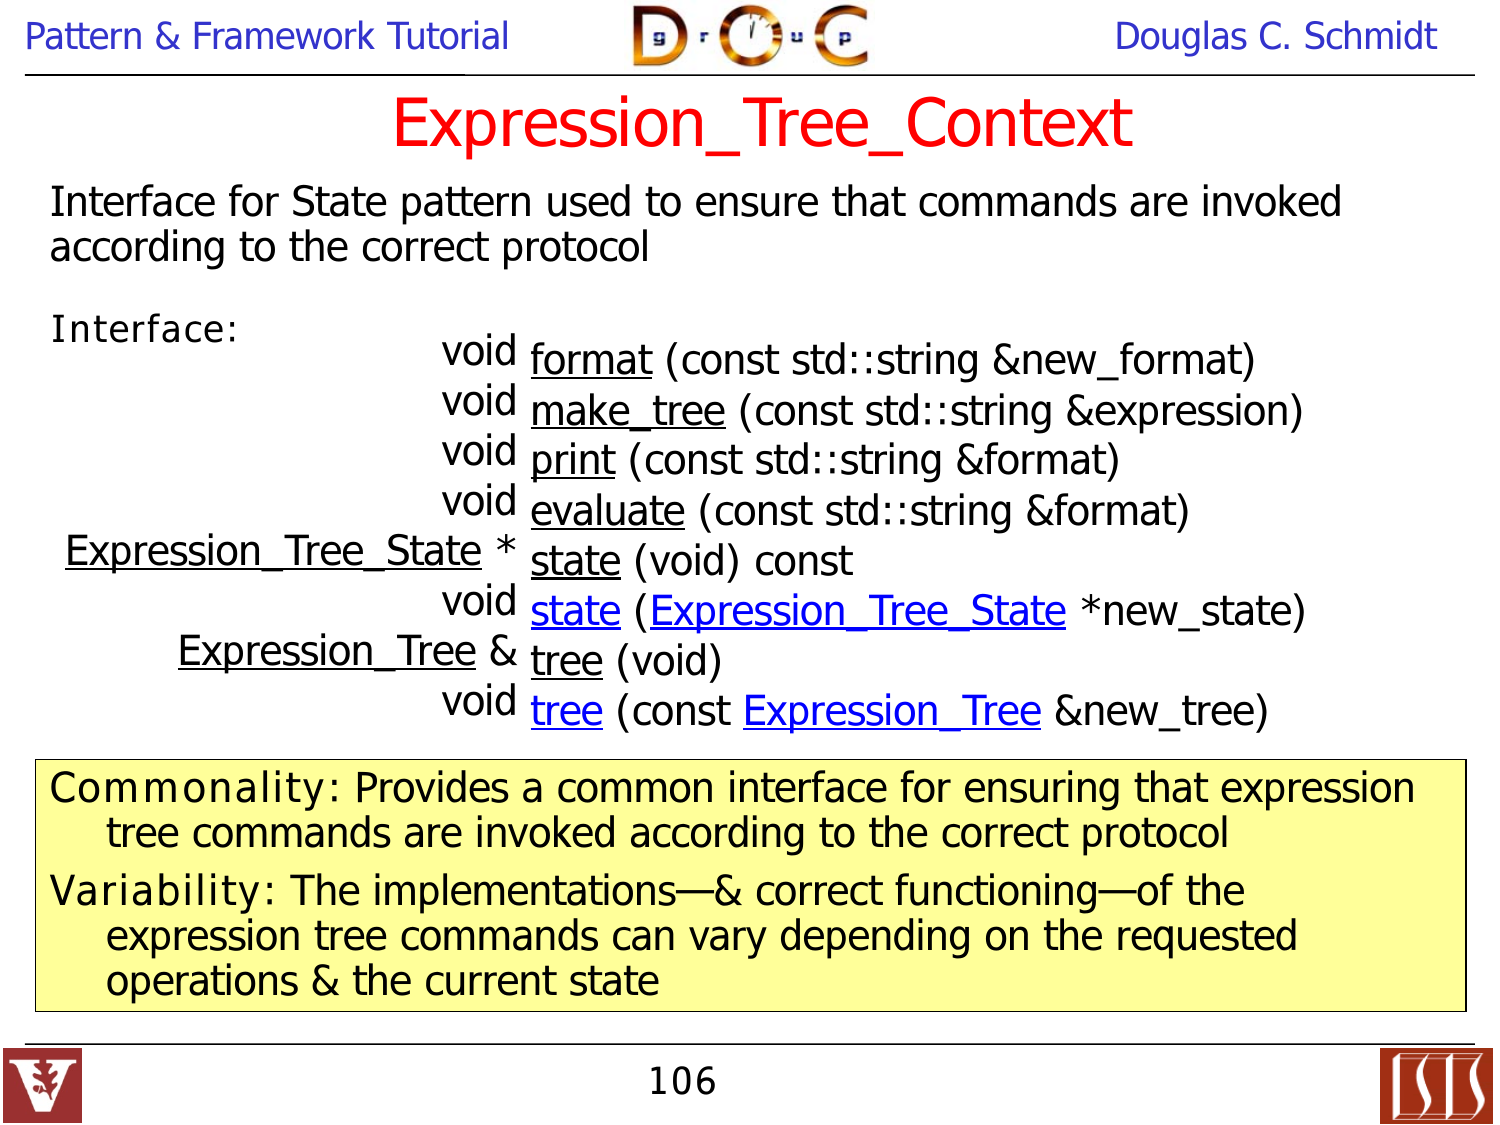

# Expression_Tree_Context
Interface for State pattern used to ensure that commands are invoked according to the correct protocol
Interface:
| void | format (const std::string &new\_format) |
| --- | --- |
| void | make\_tree (const std::string &expression) |
| void | print (const std::string &format) |
| void | evaluate (const std::string &format) |
| Expression\_Tree\_State \* | state (void) const |
| void | state (Expression\_Tree\_State \*new\_state) |
| Expression\_Tree & | tree (void) |
| void | tree (const Expression\_Tree &new\_tree) |
Commonality: Provides a common interface for ensuring that expression tree commands are invoked according to the correct protocol
Variability: The implementations—& correct functioning—of the expression tree commands can vary depending on the requested operations & the current state